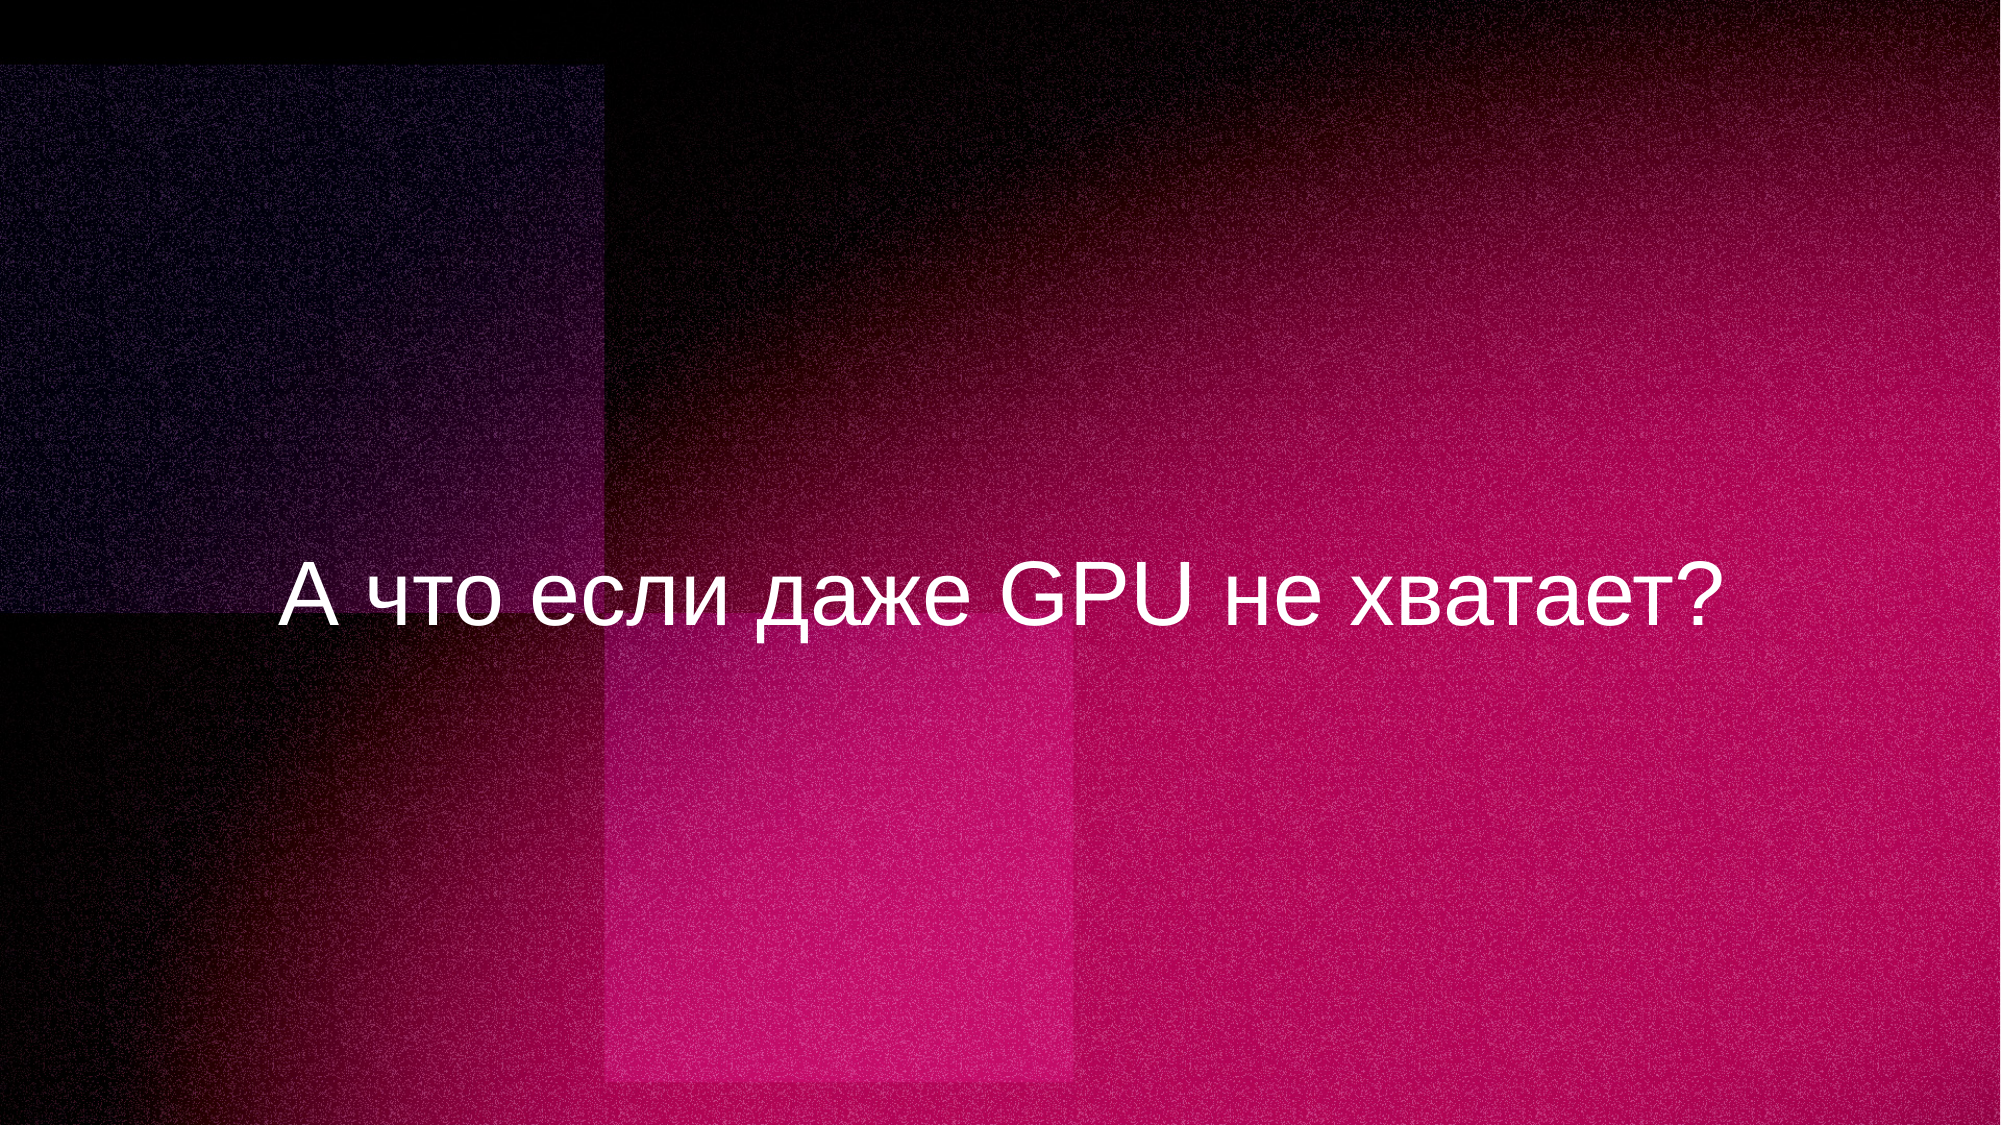

# А что если даже GPU не хватает?